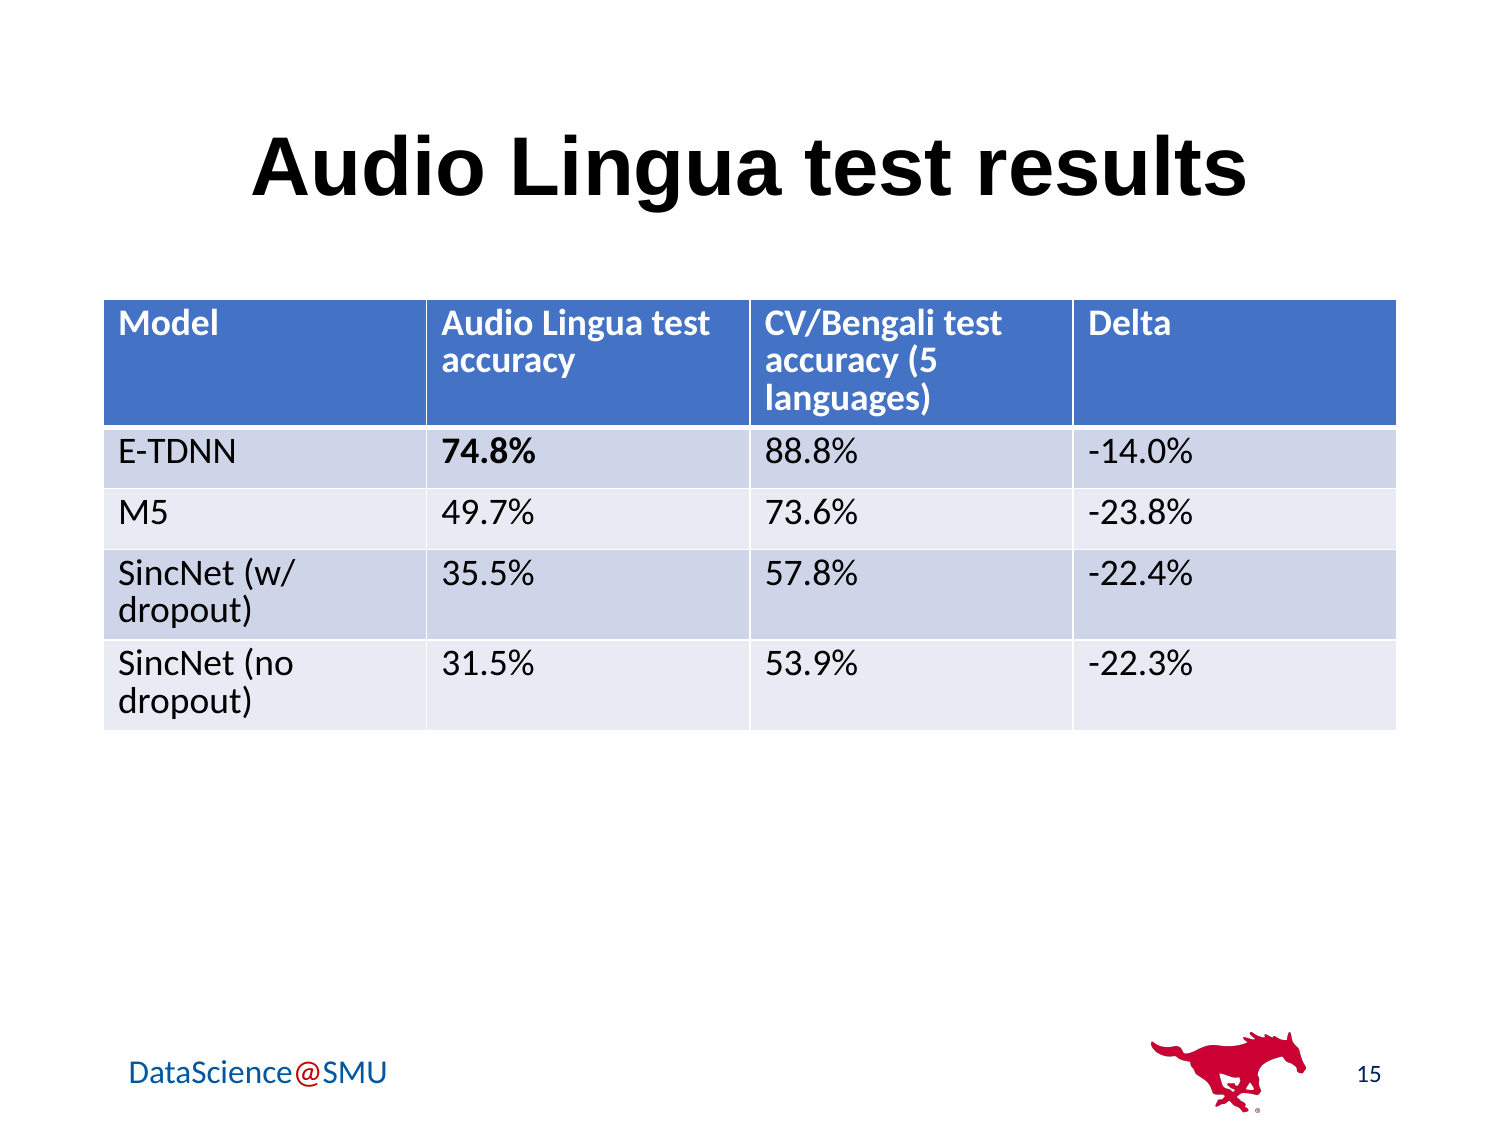

# Audio Lingua test results
| Model | Audio Lingua test accuracy | CV/Bengali test accuracy (5 languages) | Delta |
| --- | --- | --- | --- |
| E-TDNN | 74.8% | 88.8% | -14.0% |
| M5 | 49.7% | 73.6% | -23.8% |
| SincNet (w/ dropout) | 35.5% | 57.8% | -22.4% |
| SincNet (no dropout) | 31.5% | 53.9% | -22.3% |
15